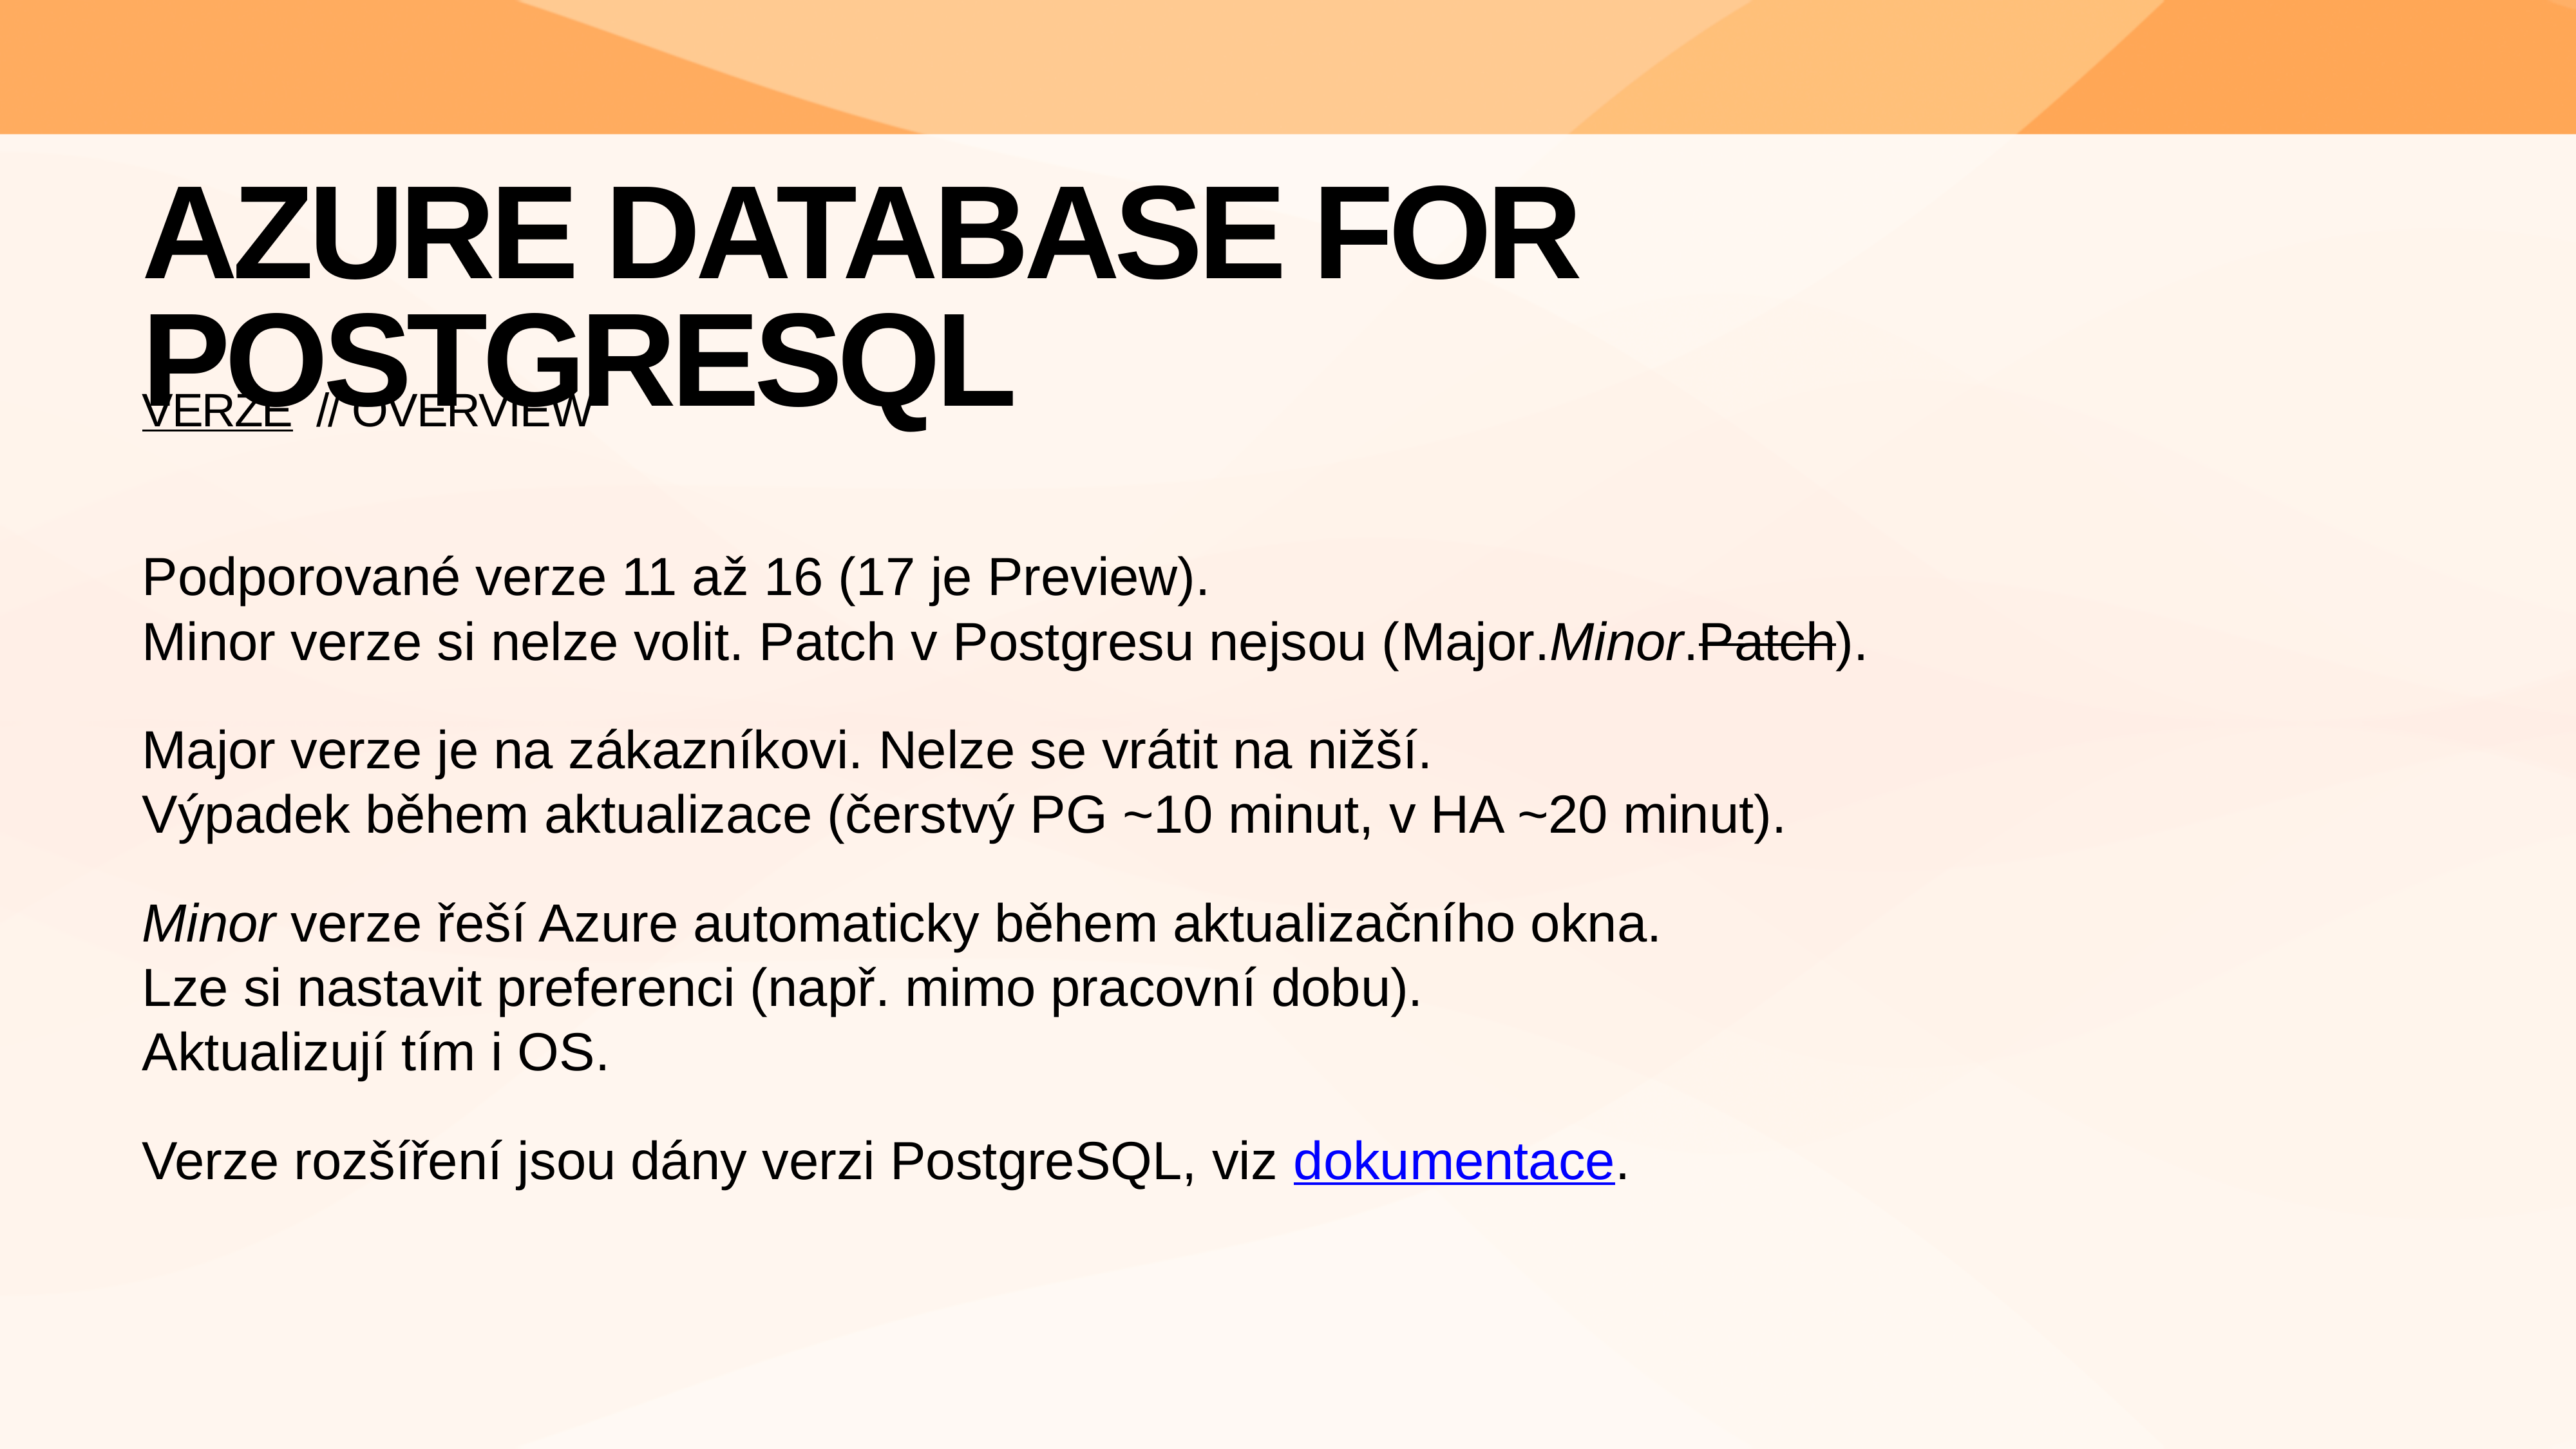

# Azure database for PostgreSQL
Verze  // Overview
Podporované verze 11 až 16 (17 je Preview).
Minor verze si nelze volit. Patch v Postgresu nejsou (Major.Minor.Patch).
Major verze je na zákazníkovi. Nelze se vrátit na nižší.
Výpadek během aktualizace (čerstvý PG ~10 minut, v HA ~20 minut).
Minor verze řeší Azure automaticky během aktualizačního okna.
Lze si nastavit preferenci (např. mimo pracovní dobu).
Aktualizují tím i OS.
Verze rozšíření jsou dány verzi PostgreSQL, viz dokumentace.
8